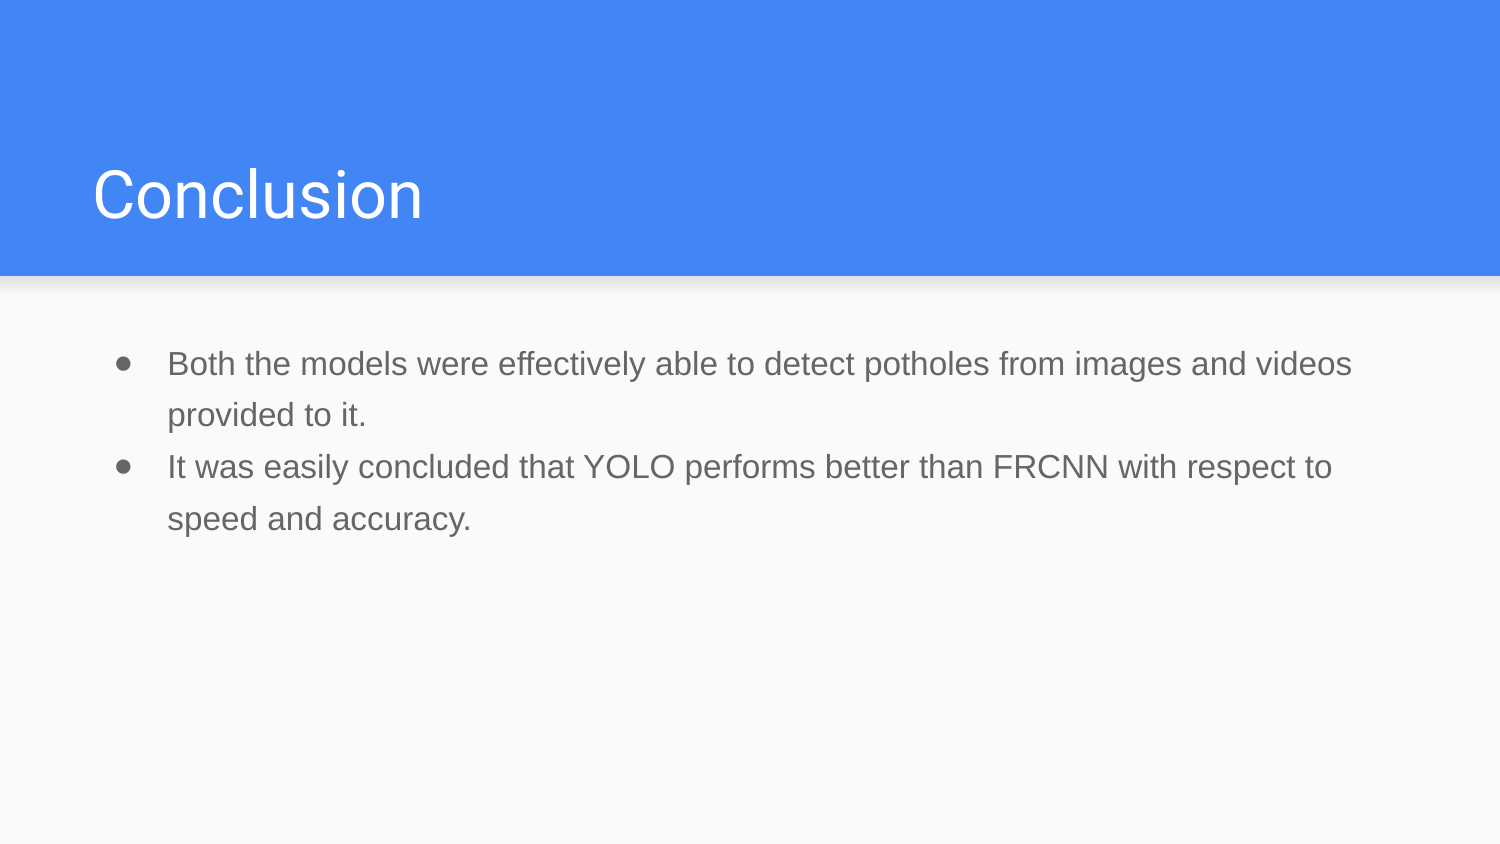

# Conclusion
Both the models were effectively able to detect potholes from images and videos provided to it.
It was easily concluded that YOLO performs better than FRCNN with respect to speed and accuracy.